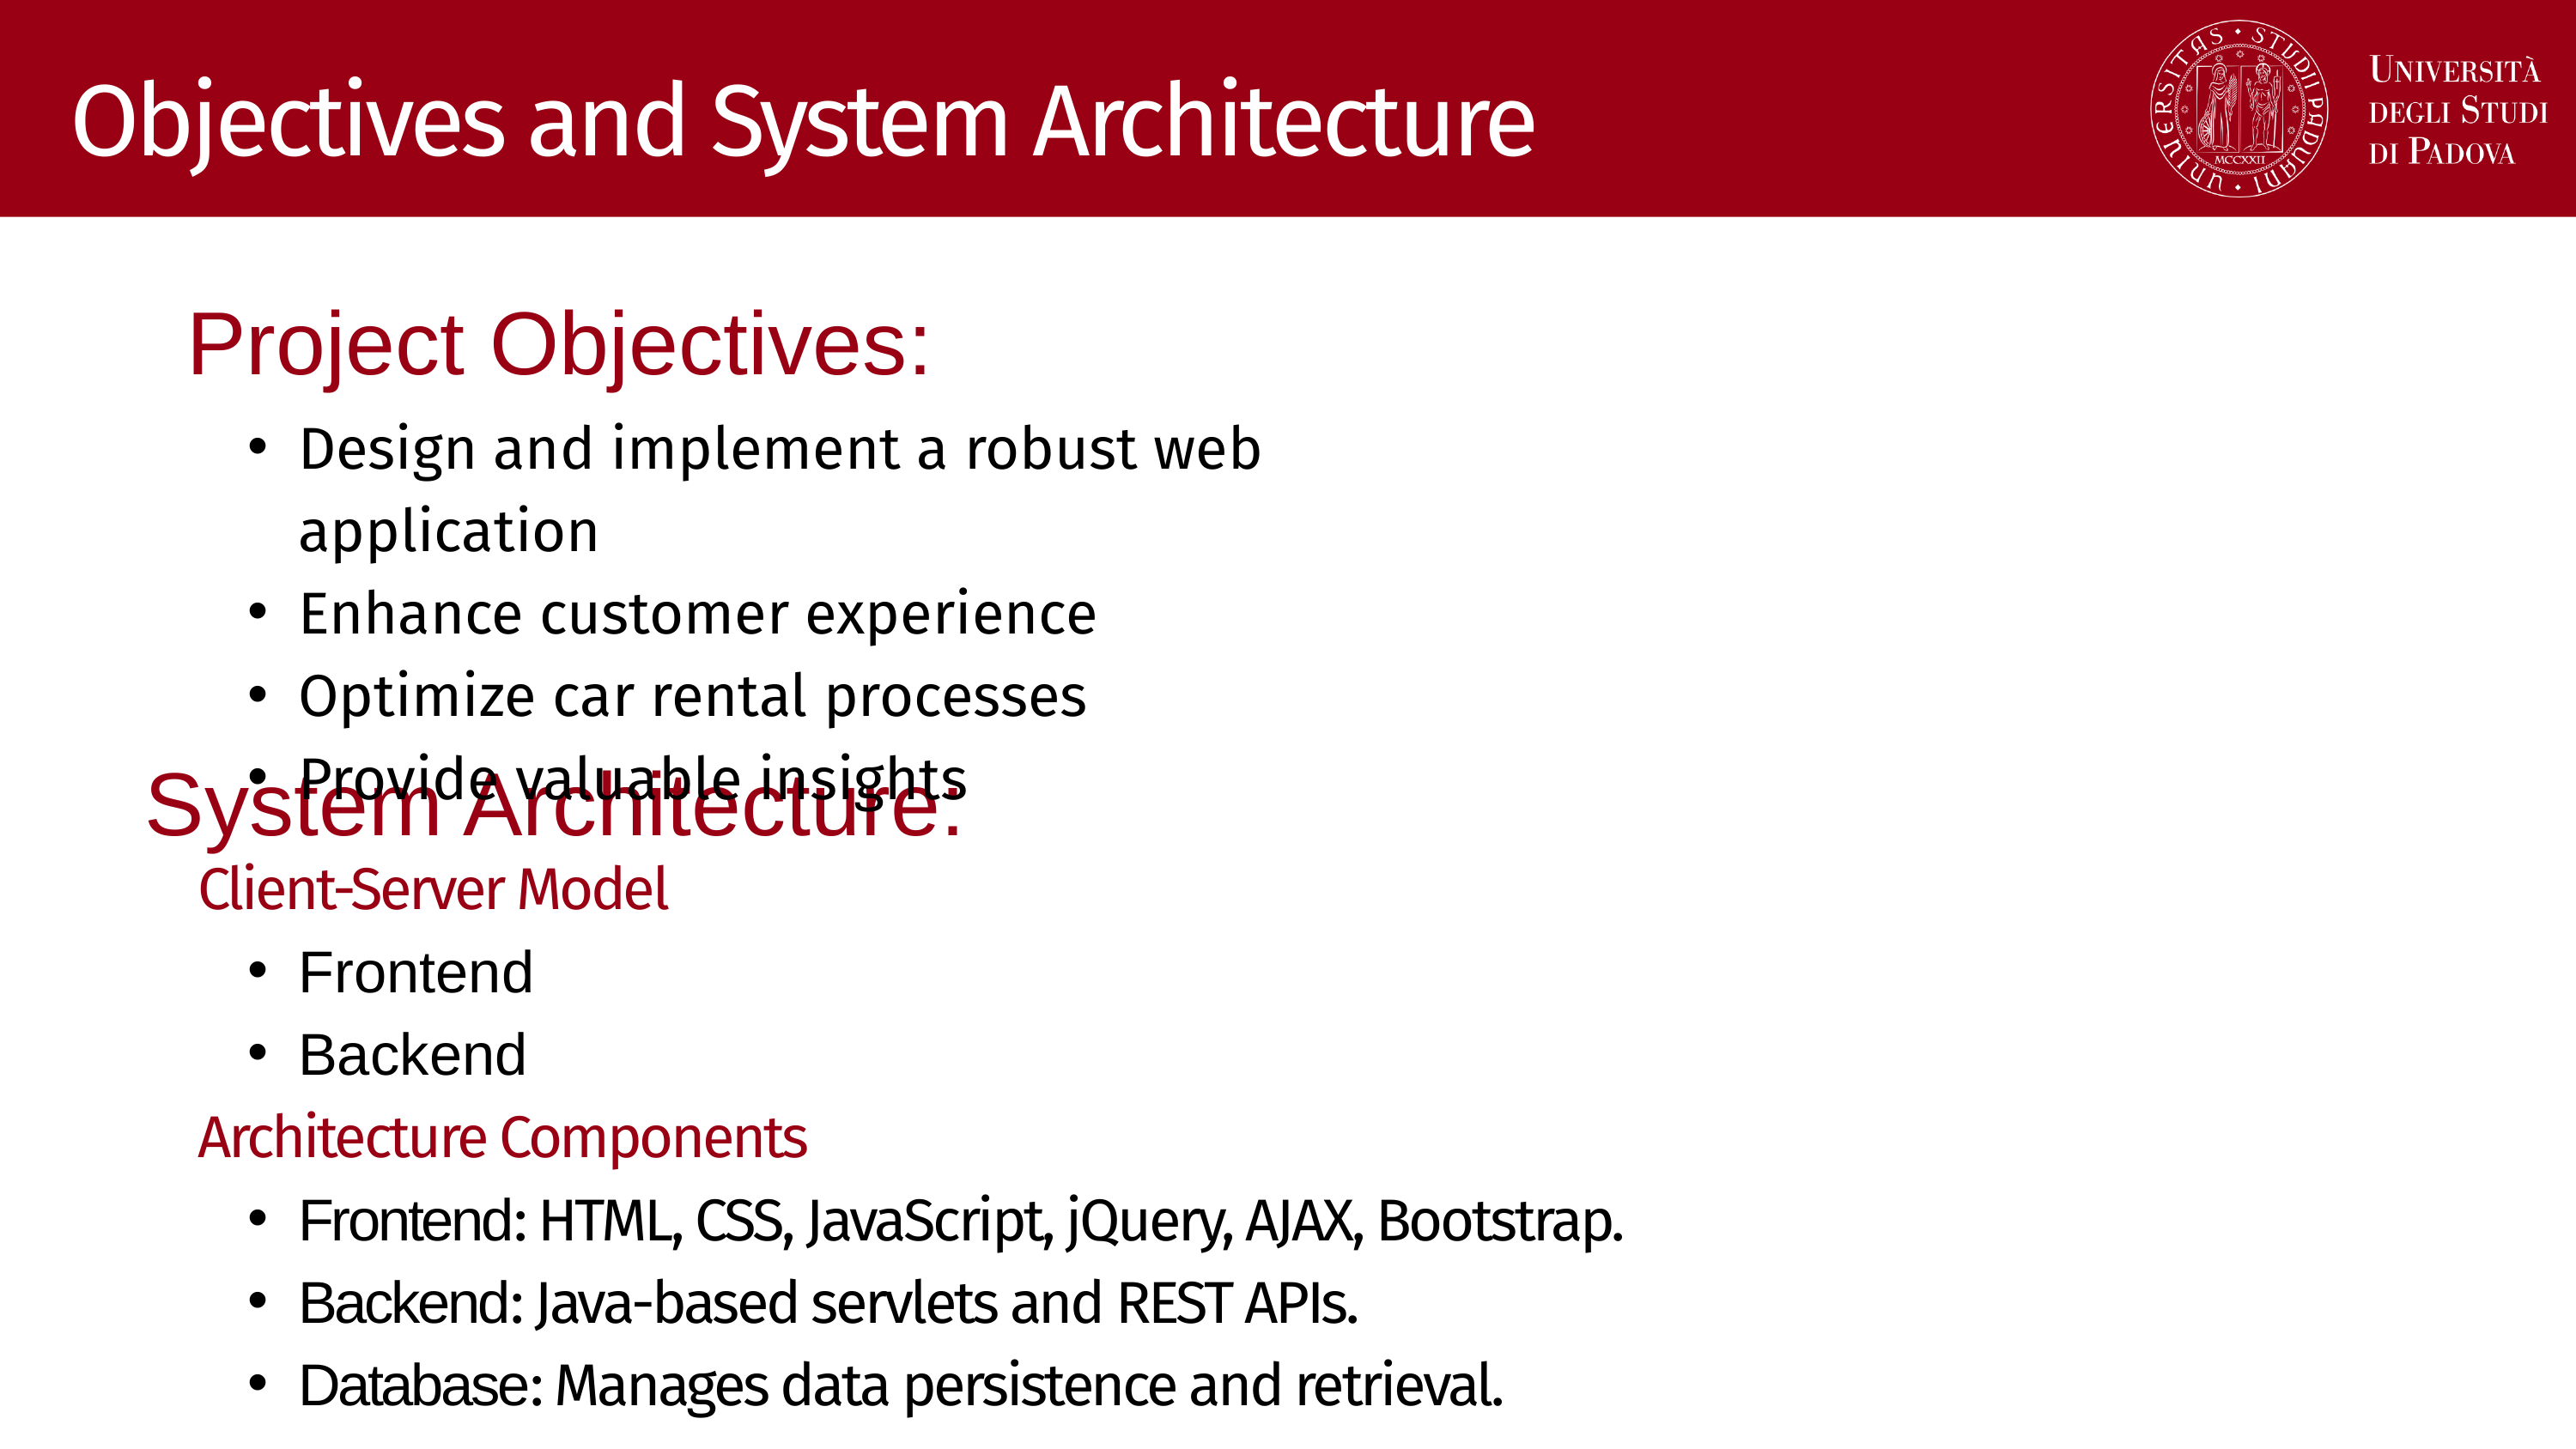

Objectives and System Architecture
Project Objectives:
Design and implement a robust web application
Enhance customer experience
Optimize car rental processes
Provide valuable insights
System Architecture:
Client-Server Model
Frontend
Backend
Architecture Components
Frontend: HTML, CSS, JavaScript, jQuery, AJAX, Bootstrap.
Backend: Java-based servlets and REST APIs.
Database: Manages data persistence and retrieval.